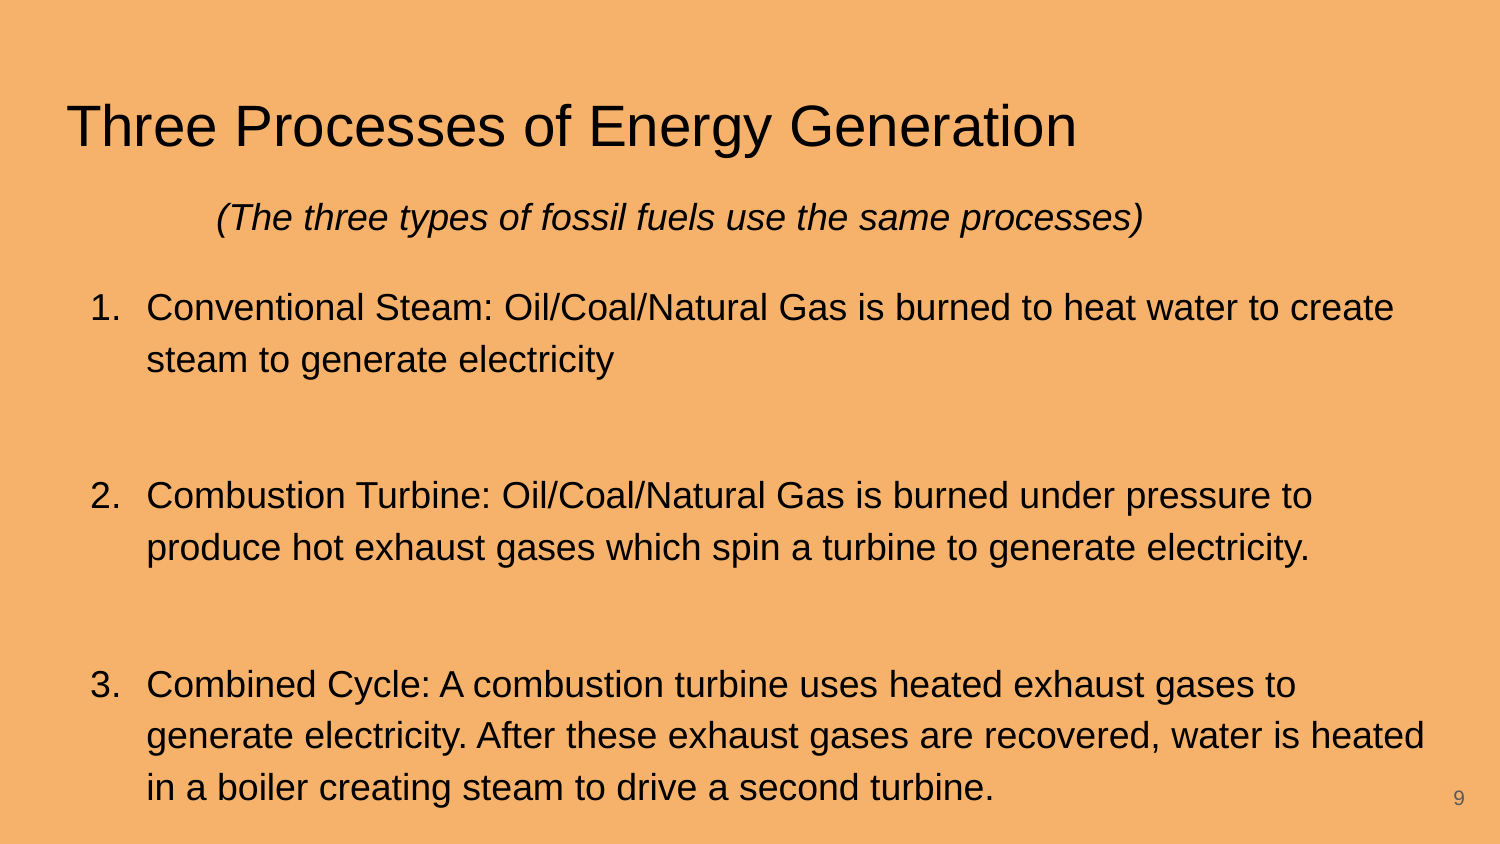

# Three Processes of Energy Generation

	(The three types of fossil fuels use the same processes)

Conventional Steam: Oil/Coal/Natural Gas is burned to heat water to create steam to generate electricity

Combustion Turbine: Oil/Coal/Natural Gas is burned under pressure to produce hot exhaust gases which spin a turbine to generate electricity.

Combined Cycle: A combustion turbine uses heated exhaust gases to generate electricity. After these exhaust gases are recovered, water is heated in a boiler creating steam to drive a second turbine.
9